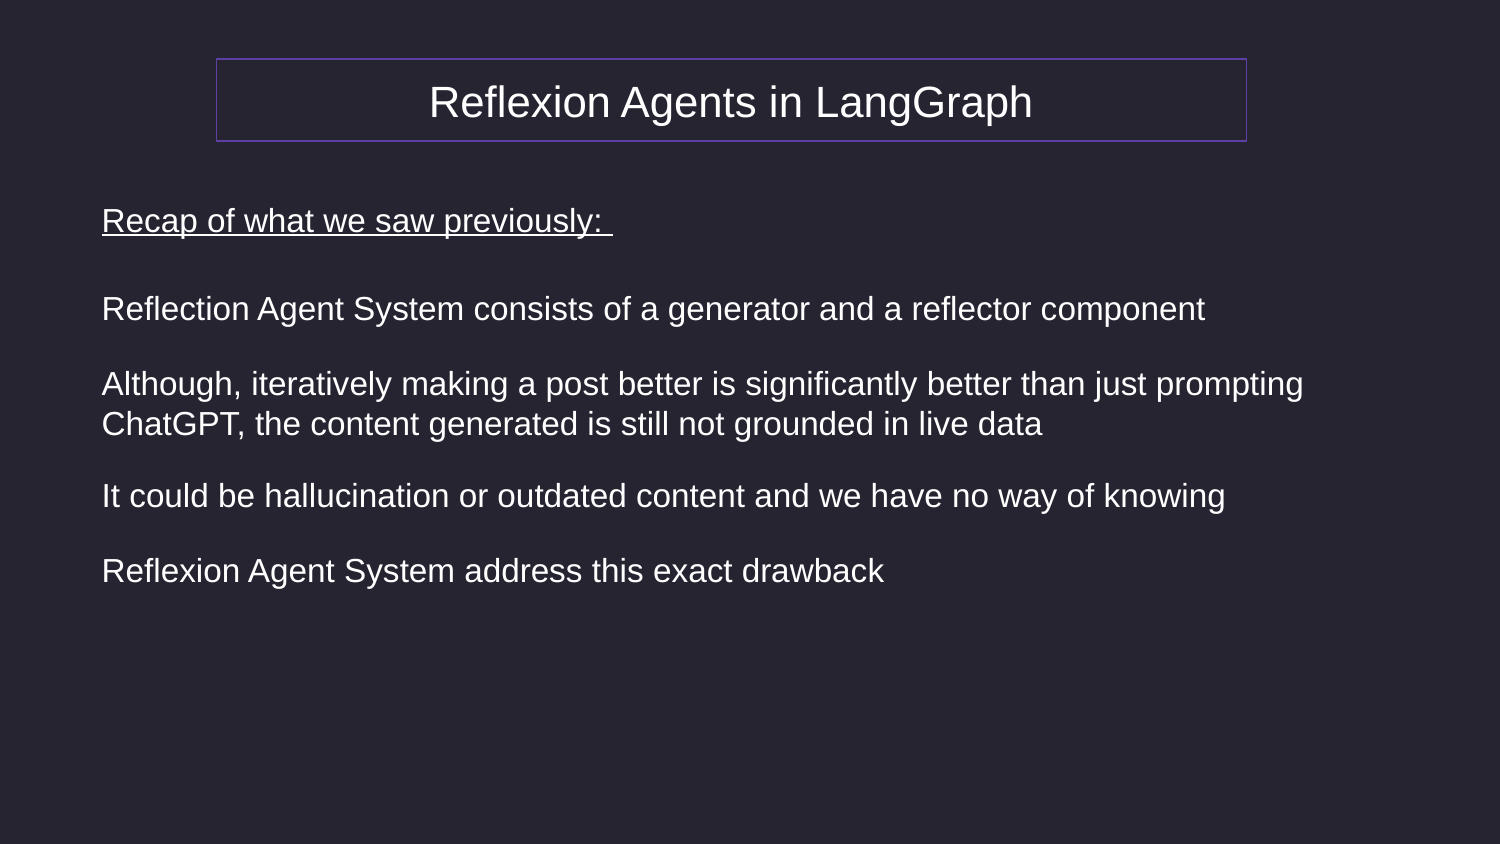

Reflexion Agents in LangGraph
Recap of what we saw previously:
Reflection Agent System consists of a generator and a reflector component
Although, iteratively making a post better is significantly better than just prompting ChatGPT, the content generated is still not grounded in live data
It could be hallucination or outdated content and we have no way of knowing
Reflexion Agent System address this exact drawback